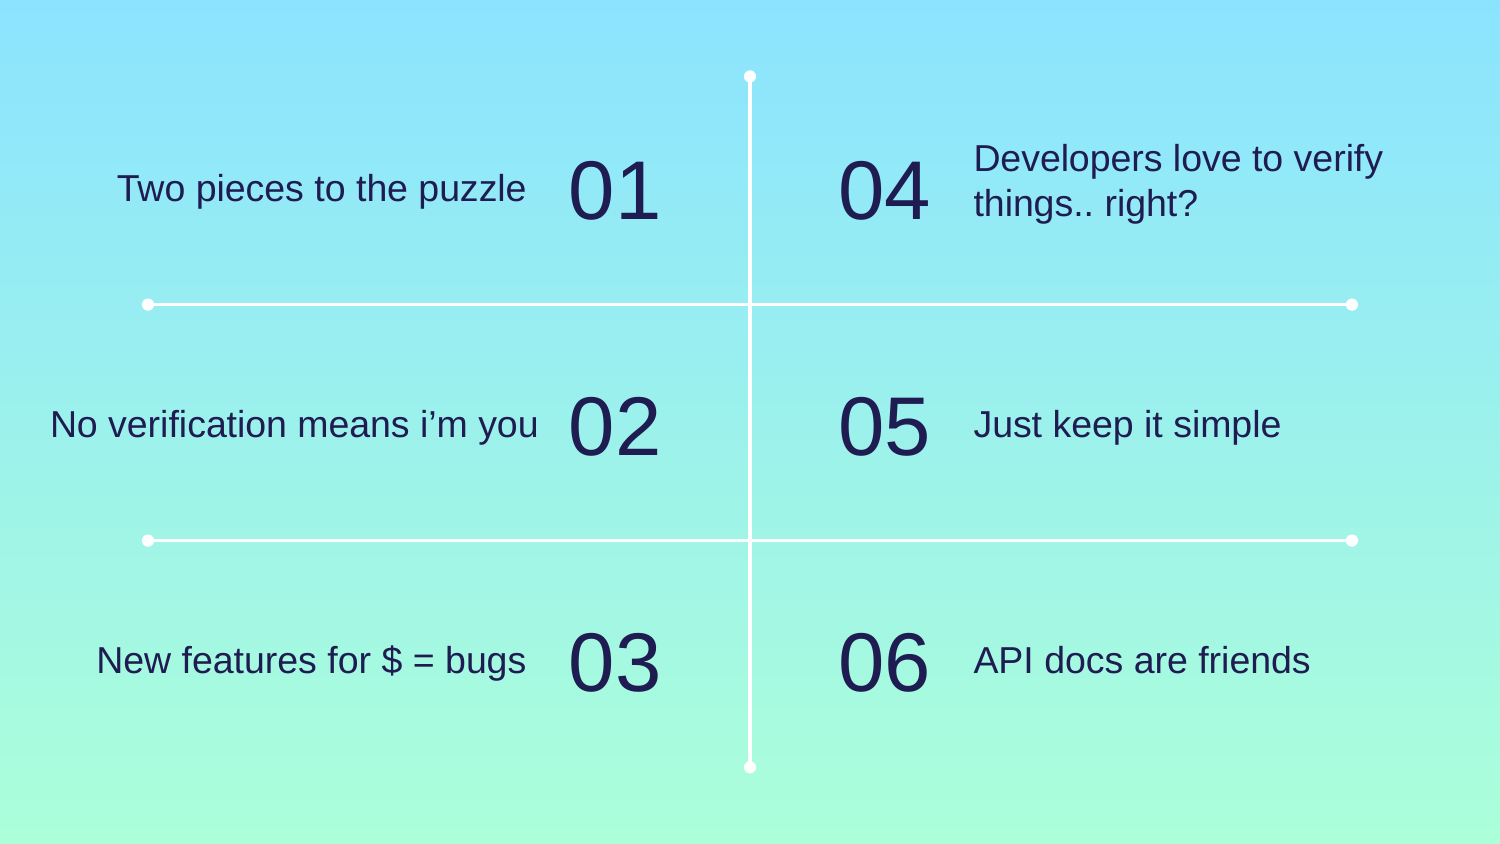

01
04
# Two pieces to the puzzle
Developers love to verify things.. right?
02
05
Just keep it simple
No verification means i’m you
03
06
New features for $ = bugs
API docs are friends